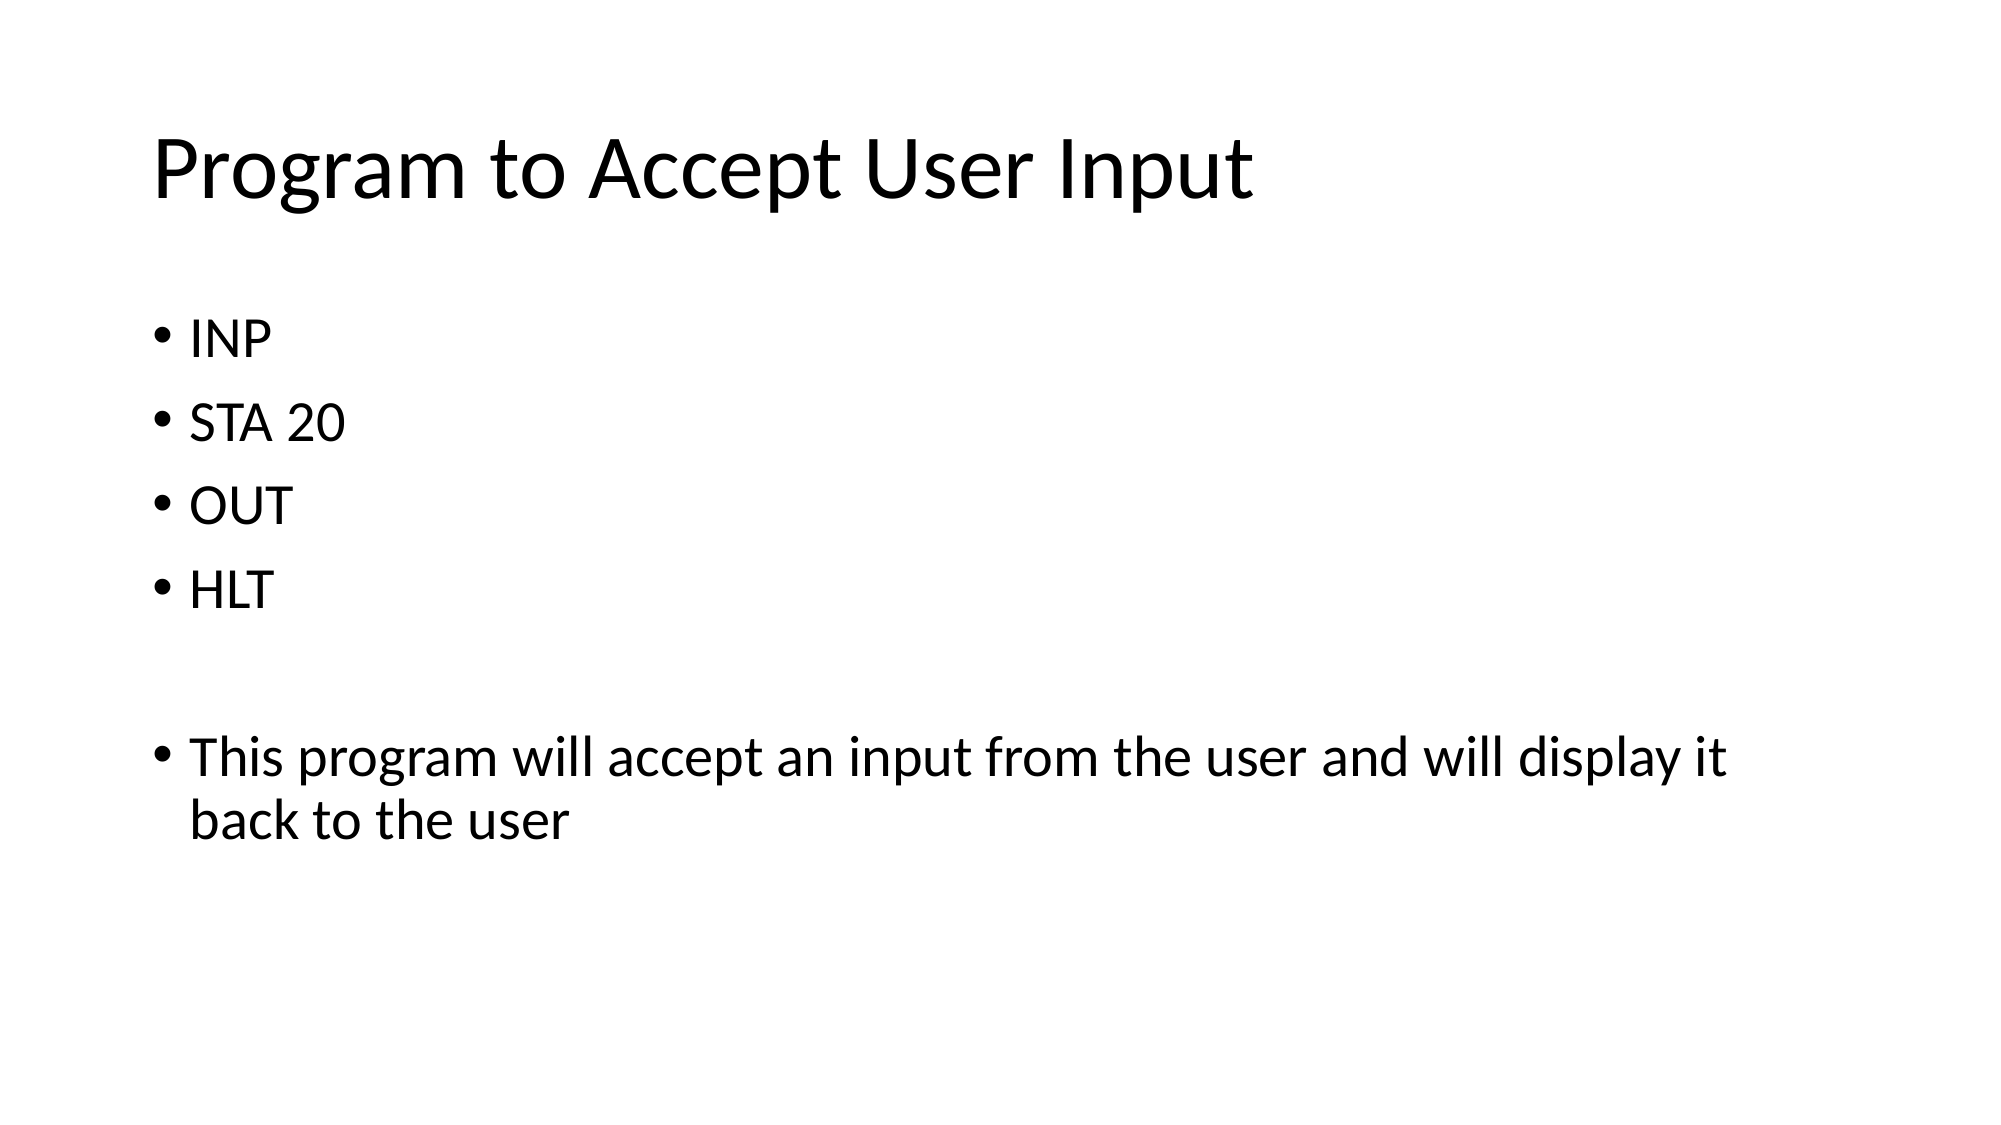

# Program to Accept User Input
INP
STA 20
OUT
HLT

This program will accept an input from the user and will display it back to the user